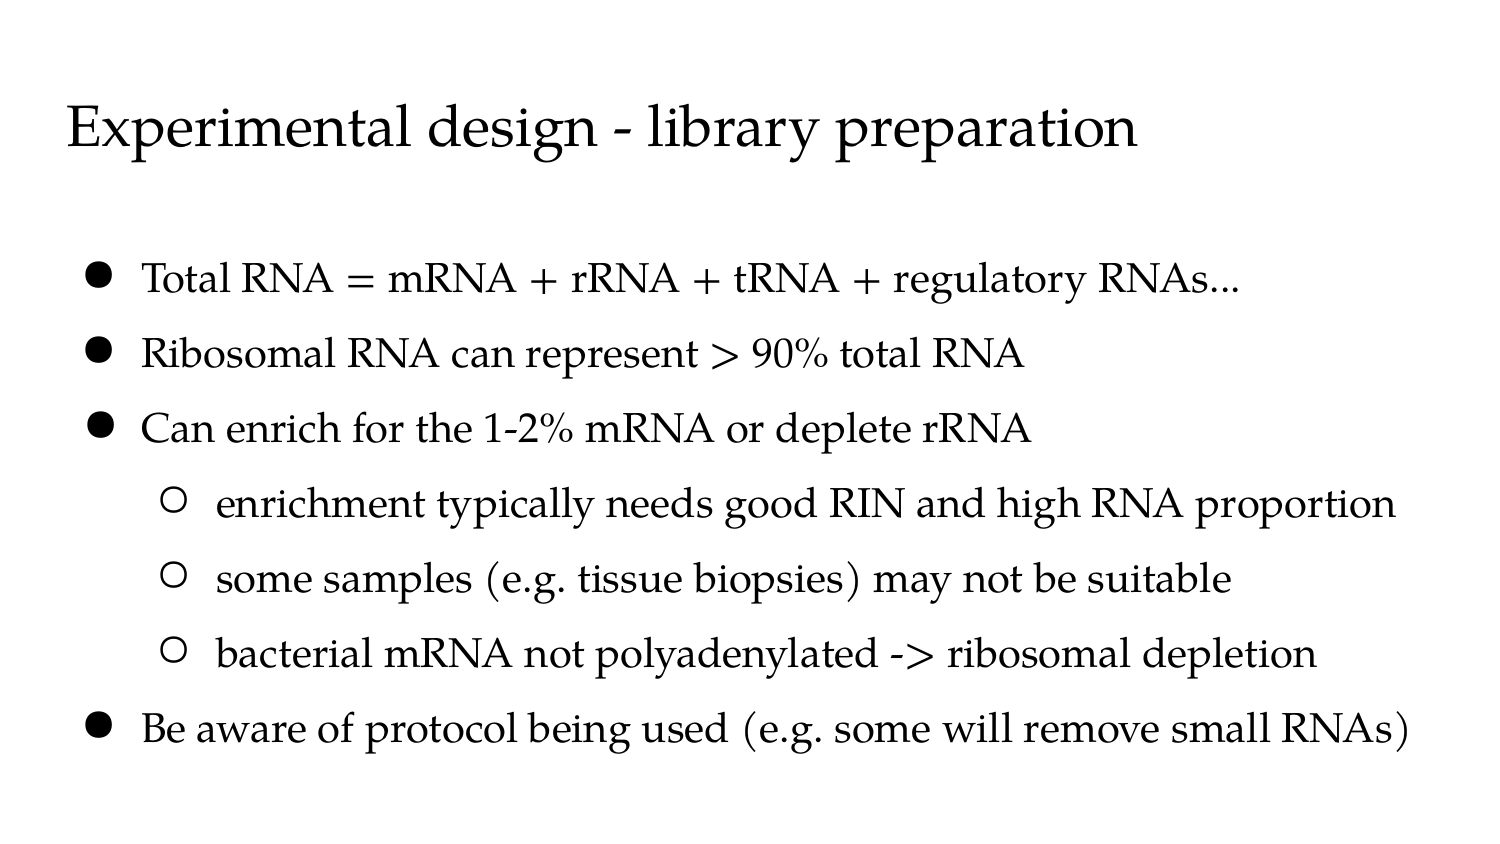

# Experimental design - library preparation
Total RNA = mRNA + rRNA + tRNA + regulatory RNAs...
Ribosomal RNA can represent > 90% total RNA
Can enrich for the 1-2% mRNA or deplete rRNA
enrichment typically needs good RIN and high RNA proportion
some samples (e.g. tissue biopsies) may not be suitable
bacterial mRNA not polyadenylated -> ribosomal depletion
Be aware of protocol being used (e.g. some will remove small RNAs)